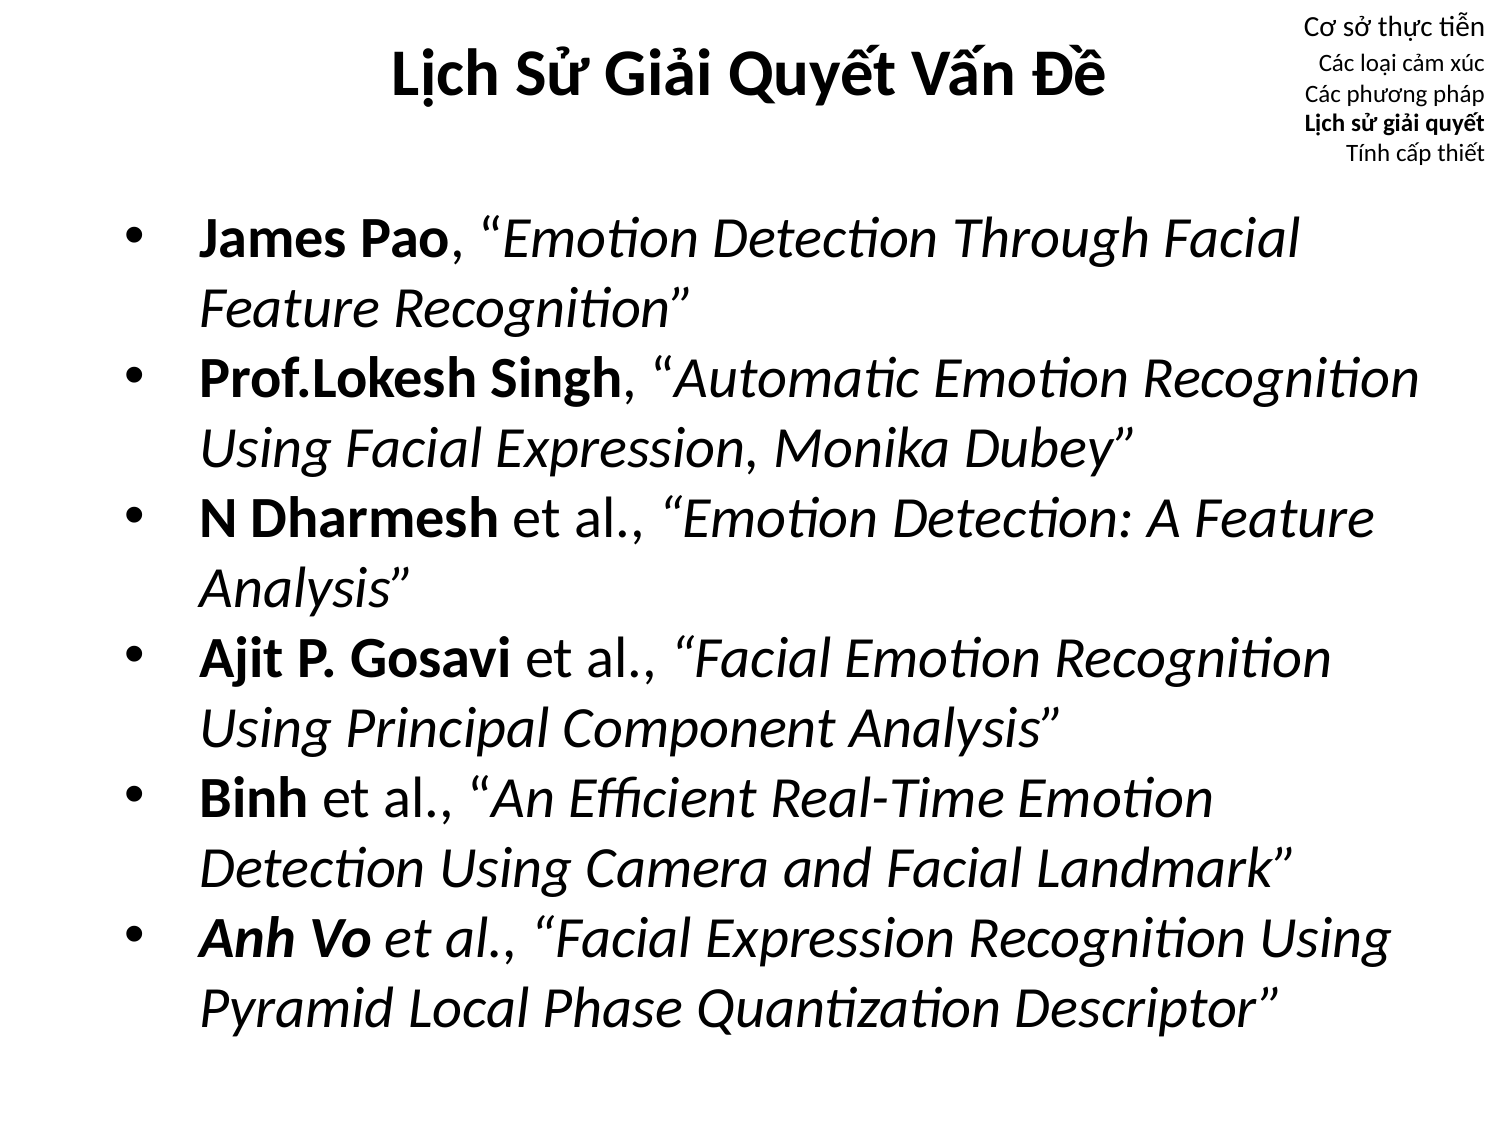

# Lịch Sử Giải Quyết Vấn Đề
Cơ sở thực tiễn
    Các loại cảm xúc
    Các phương pháp
    Lịch sử giải quyết
    Tính cấp thiết
James Pao, “Emotion Detection Through Facial Feature Recognition”
Prof.Lokesh Singh, “Automatic Emotion Recognition Using Facial Expression, Monika Dubey”
N Dharmesh et al., “Emotion Detection: A Feature Analysis”
Ajit P. Gosavi et al., “Facial Emotion Recognition Using Principal Component Analysis”
Binh et al., “An Efficient Real-Time Emotion Detection Using Camera and Facial Landmark”
Anh Vo et al., “Facial Expression Recognition Using Pyramid Local Phase Quantization Descriptor”
12